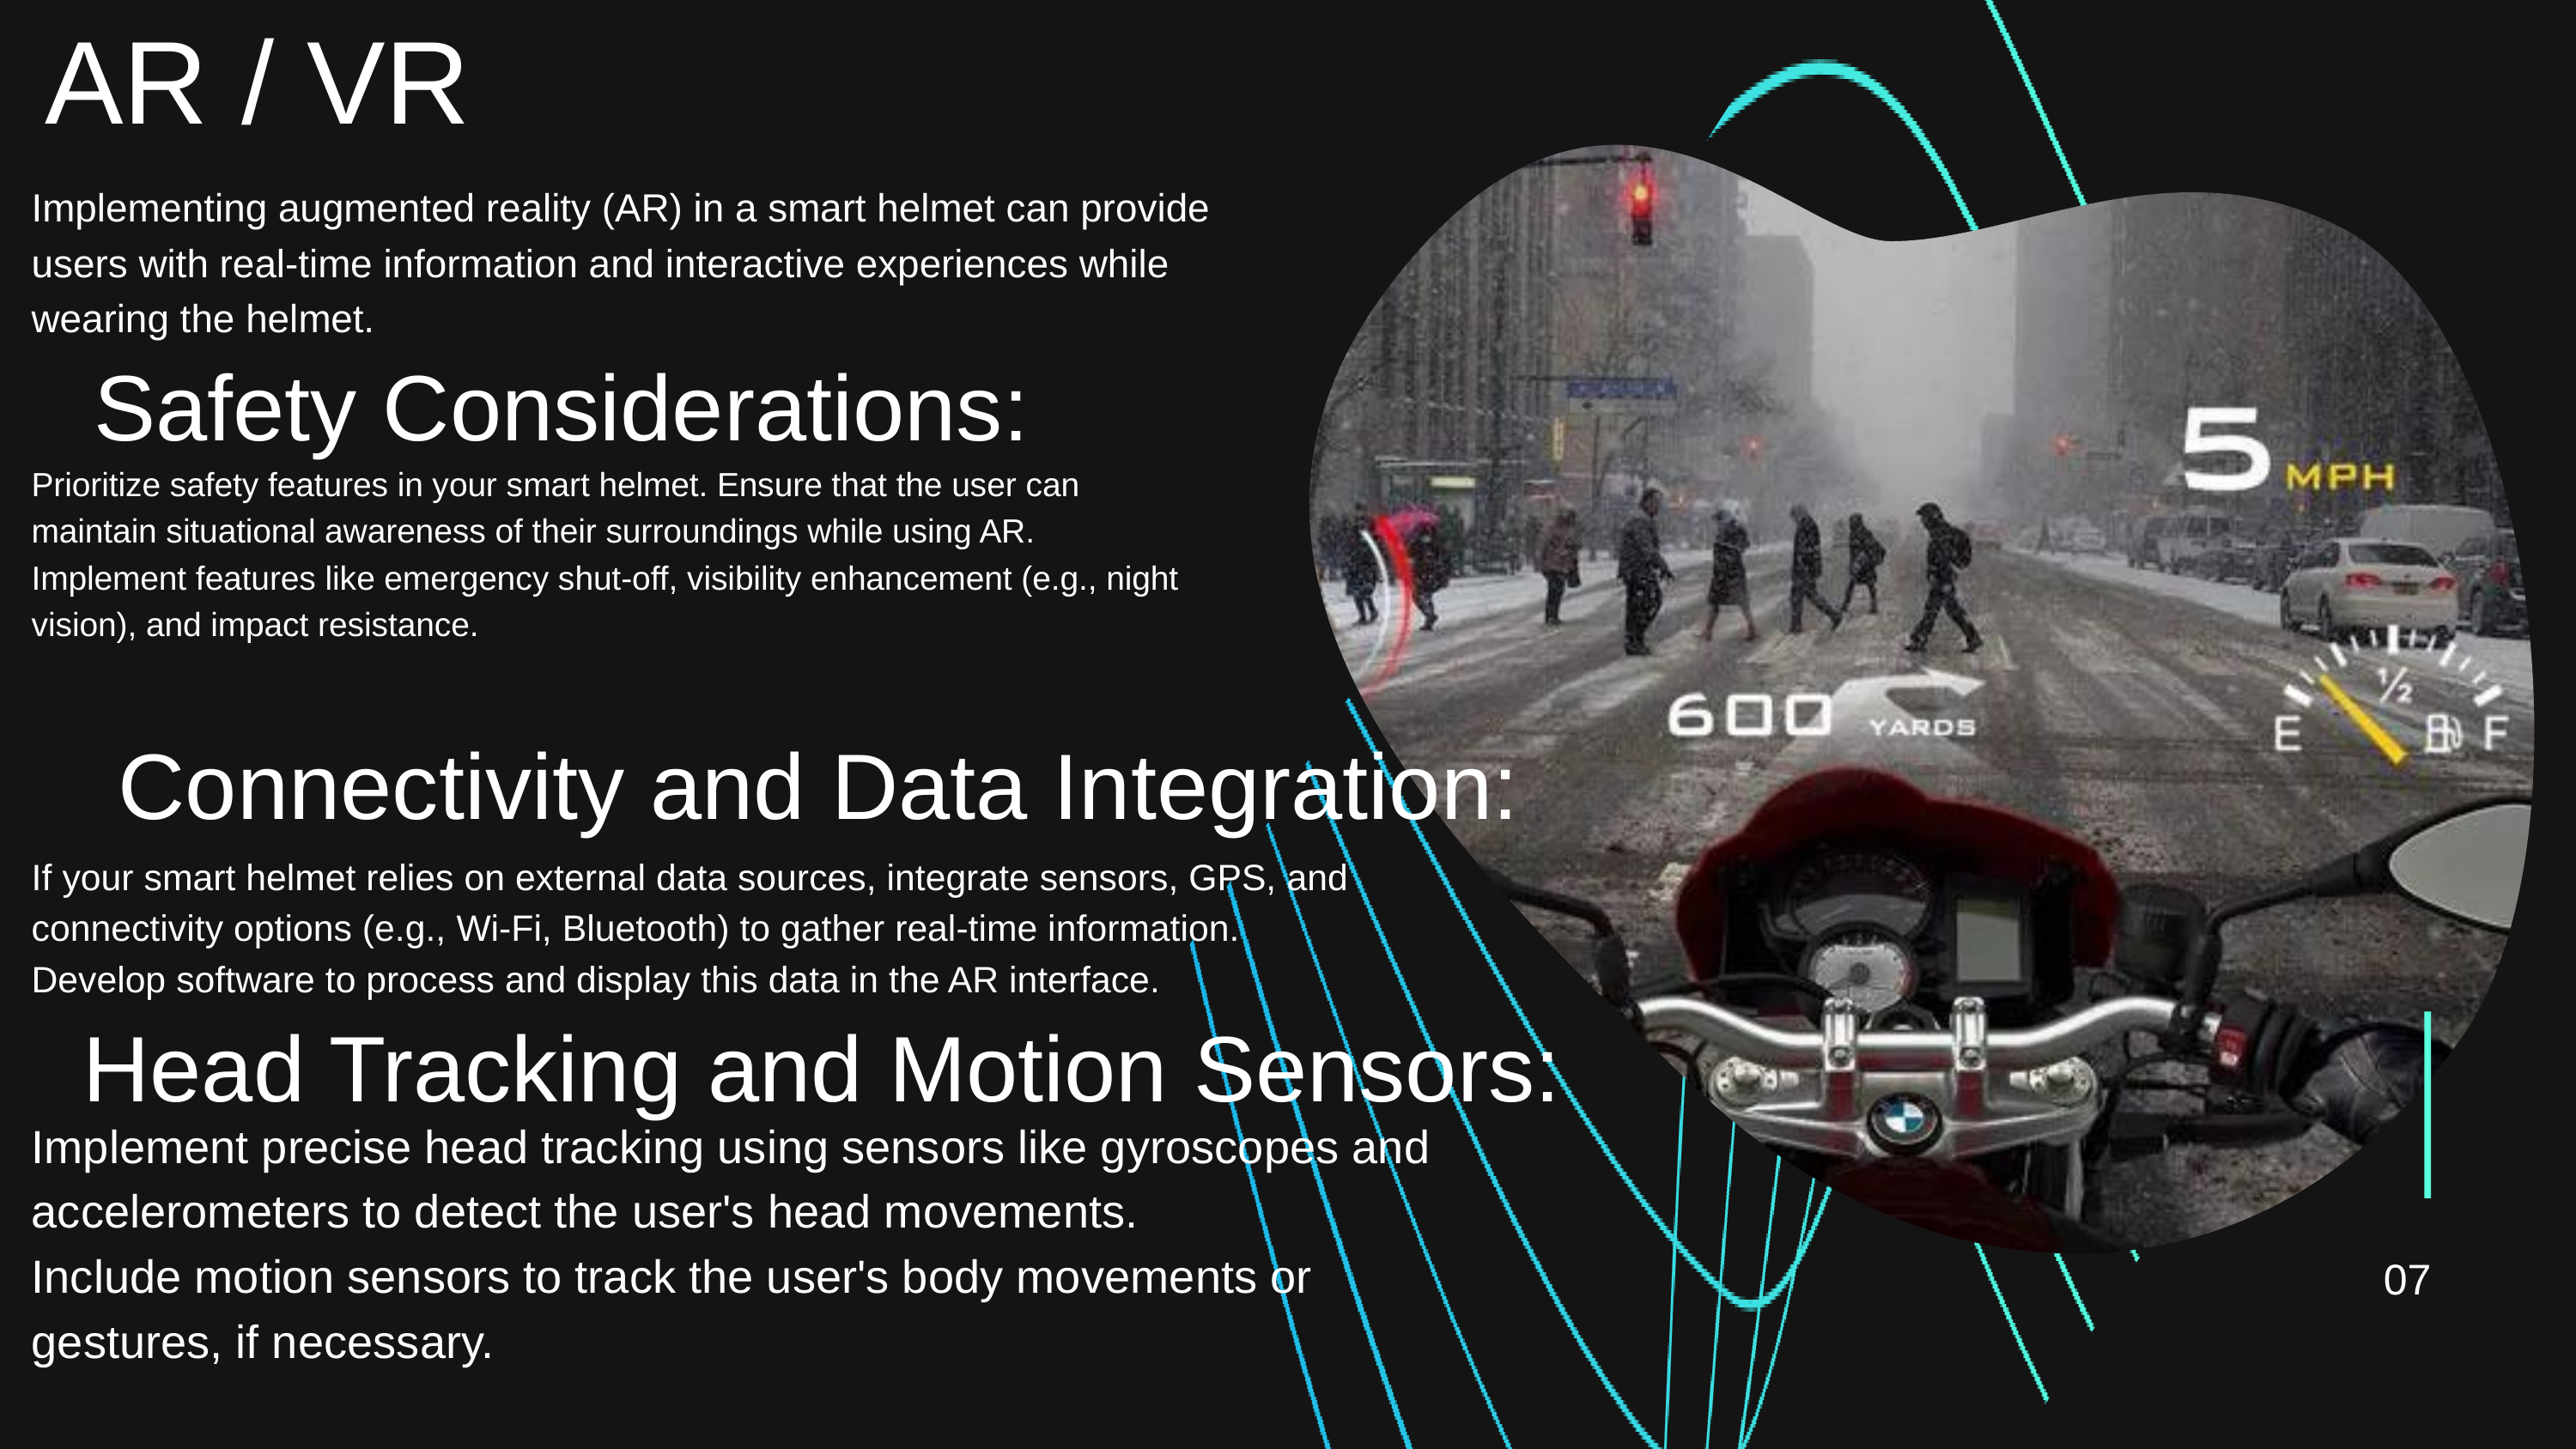

AR / VR

Implementing augmented reality (AR) in a smart helmet can provide users with real-time information and interactive experiences while wearing the helmet.

Safety Considerations:

Prioritize safety features in your smart helmet. Ensure that the user can maintain situational awareness of their surroundings while using AR.
Implement features like emergency shut-off, visibility enhancement (e.g., night vision), and impact resistance.

Connectivity and Data Integration:

If your smart helmet relies on external data sources, integrate sensors, GPS, and connectivity options (e.g., Wi-Fi, Bluetooth) to gather real-time information.
Develop software to process and display this data in the AR interface.

Head Tracking and Motion Sensors:

07
Implement precise head tracking using sensors like gyroscopes and accelerometers to detect the user's head movements.
Include motion sensors to track the user's body movements or gestures, if necessary.